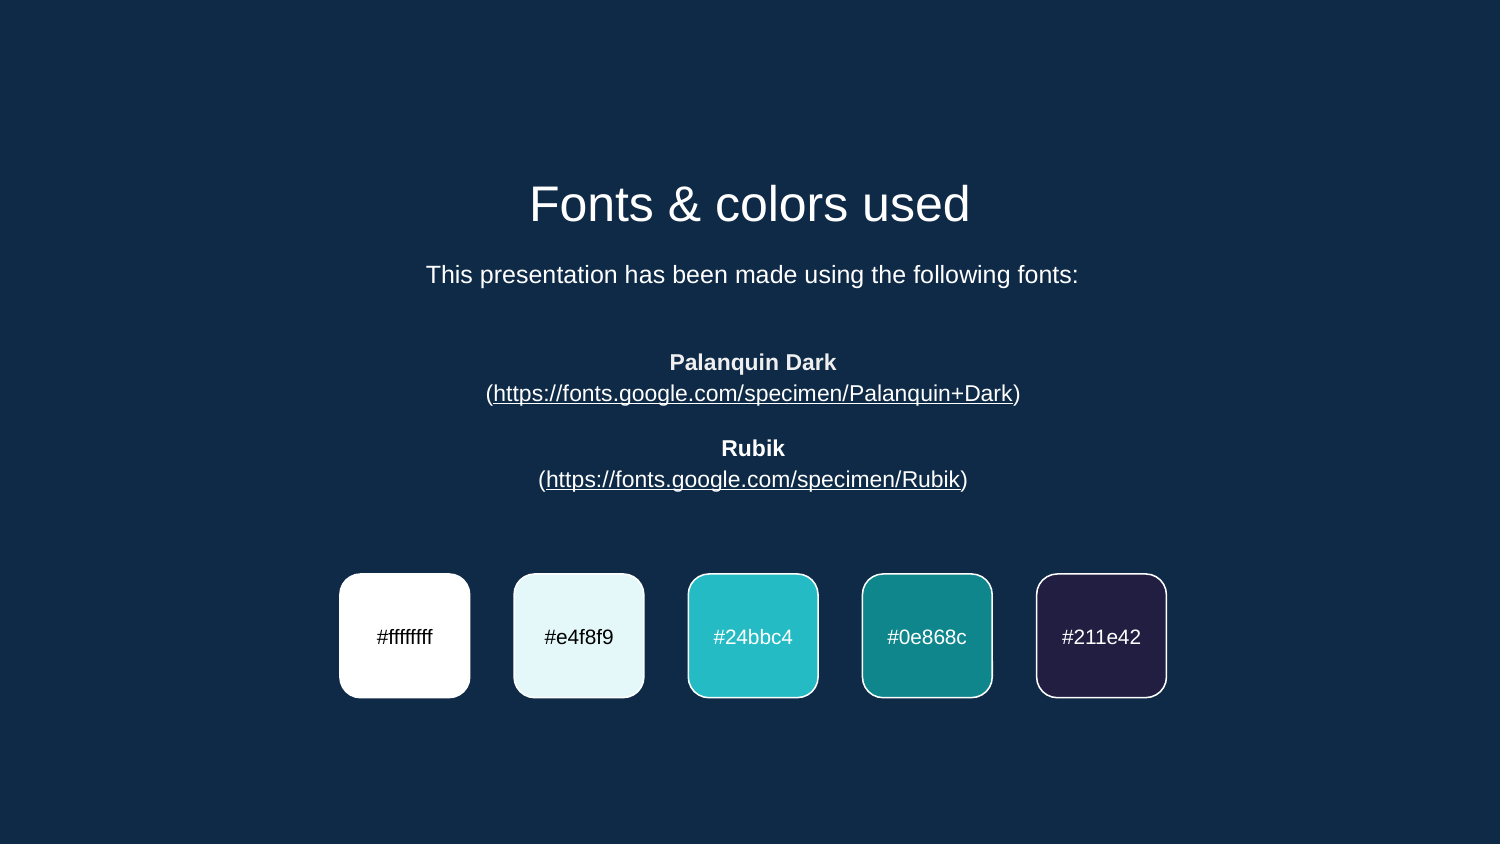

Fonts & colors used
This presentation has been made using the following fonts:

Palanquin Dark
(https://fonts.google.com/specimen/Palanquin+Dark)

Rubik
(https://fonts.google.com/specimen/Rubik)

#ffffffff
#e4f8f9
#24bbc4
#0e868c
#211e42